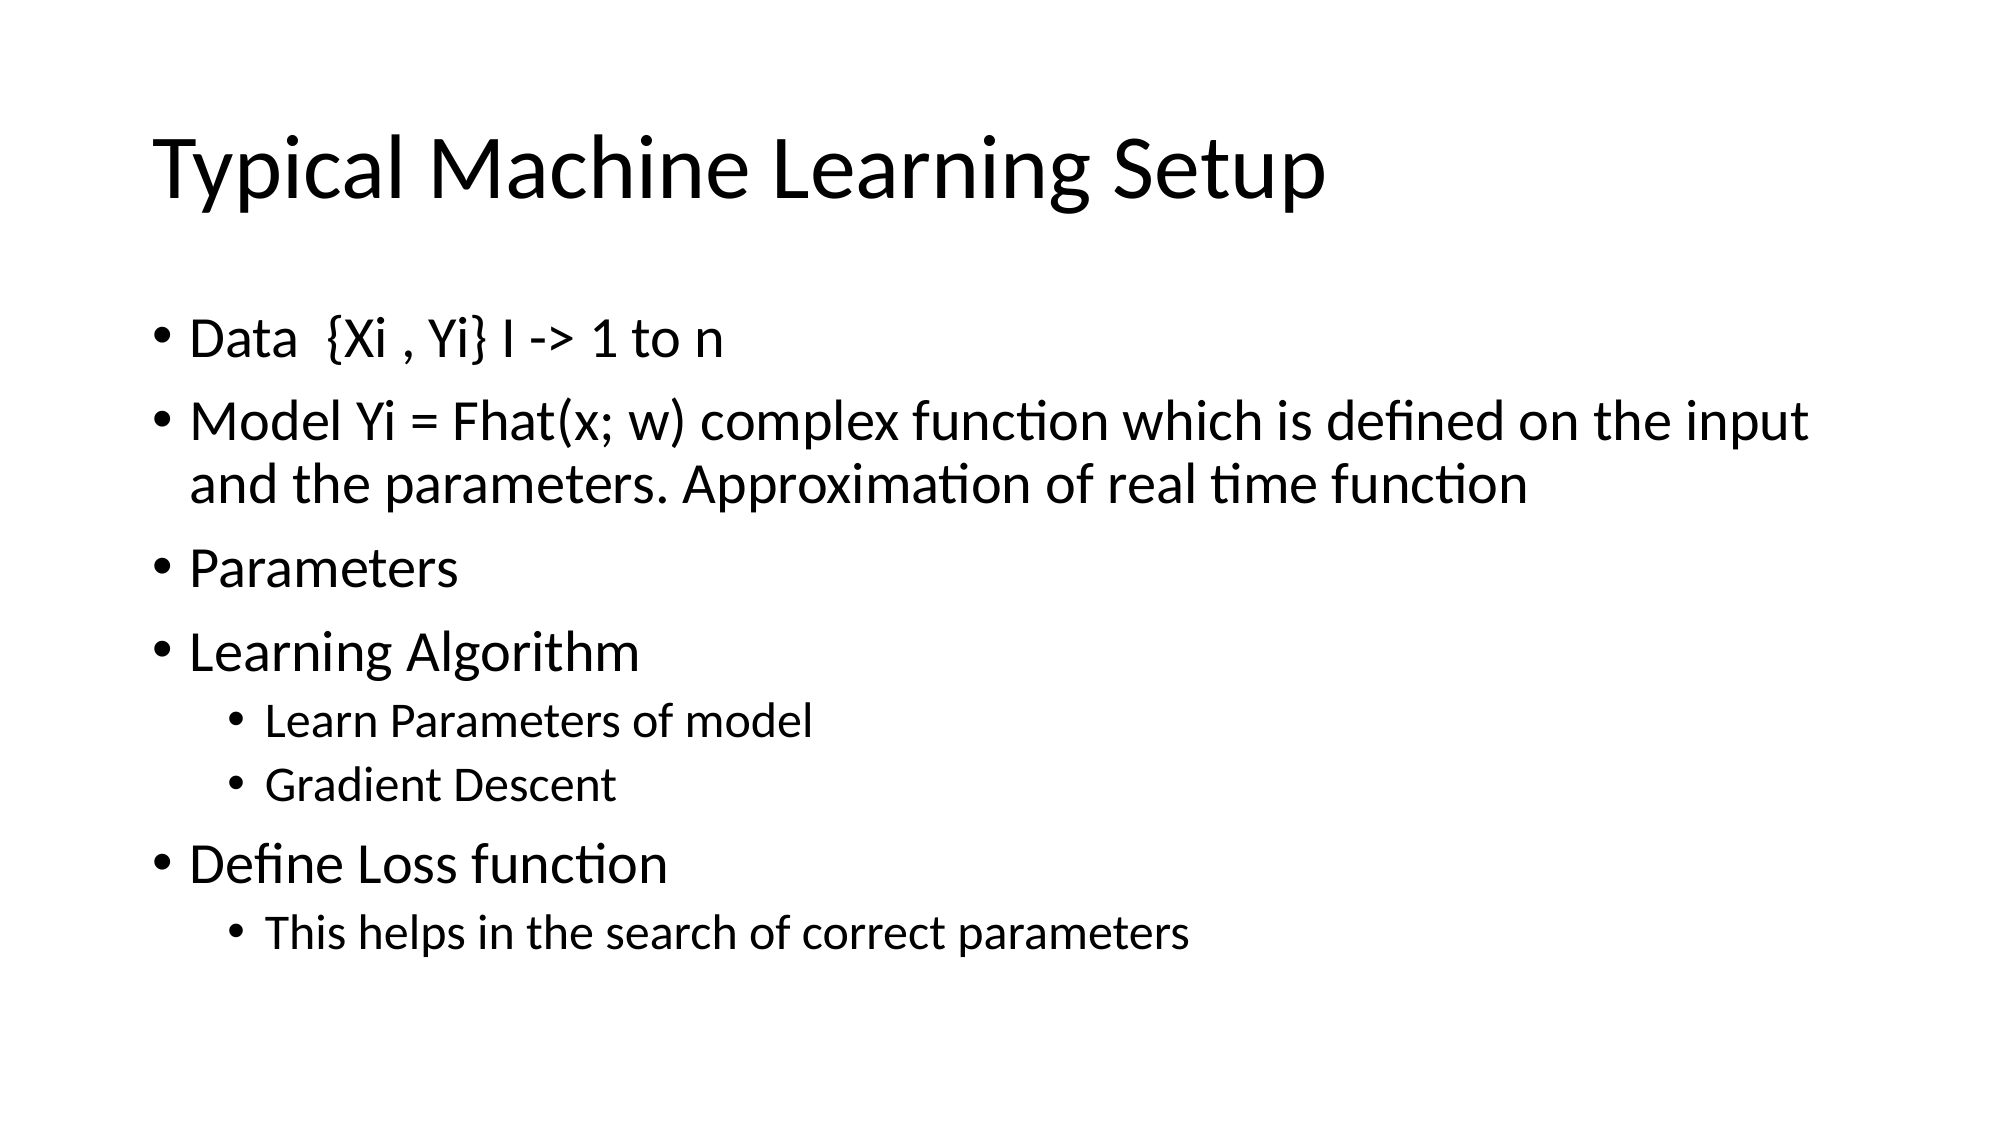

# Typical Machine Learning Setup
Data  {Xi , Yi} I -> 1 to n
Model Yi = Fhat(x; w) complex function which is defined on the input and the parameters. Approximation of real time function
Parameters
Learning Algorithm
Learn Parameters of model
Gradient Descent
Define Loss function
This helps in the search of correct parameters